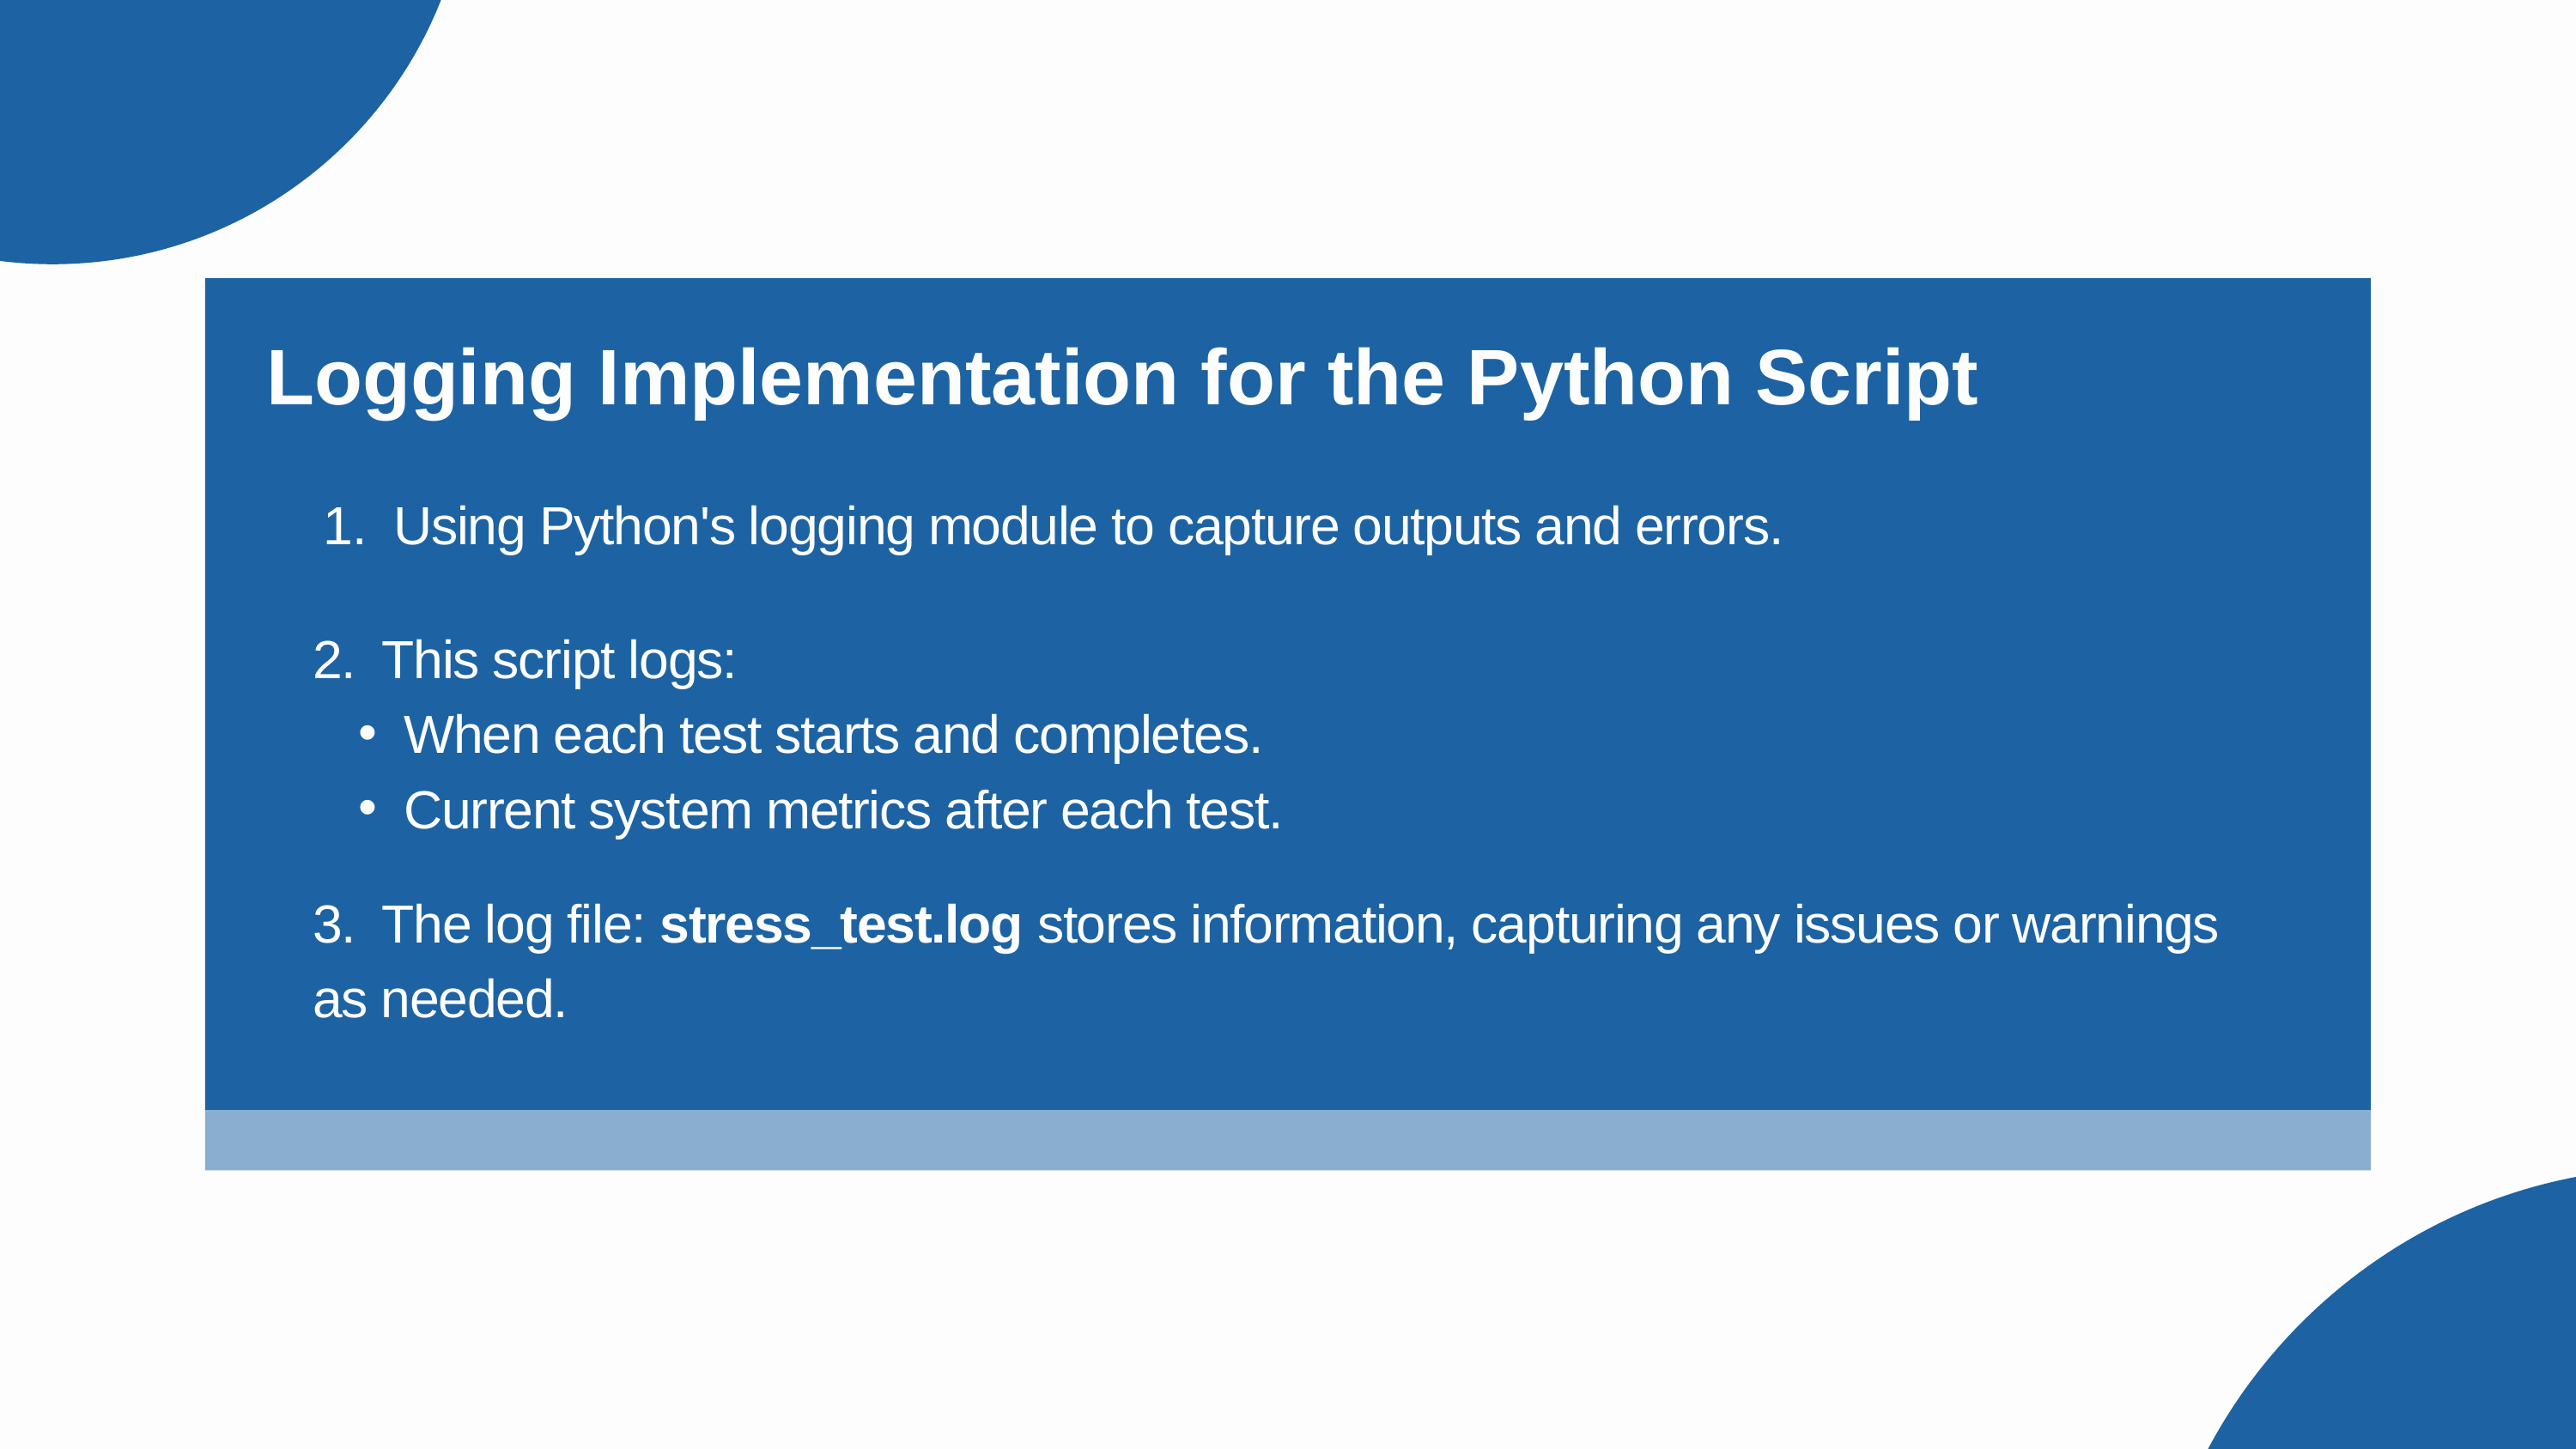

Logging Implementation for the Python Script
1.  Using Python's logging module to capture outputs and errors.
2.  This script logs:
When each test starts and completes.
Current system metrics after each test.
3.  The log file: stress_test.log stores information, capturing any issues or warnings as needed.